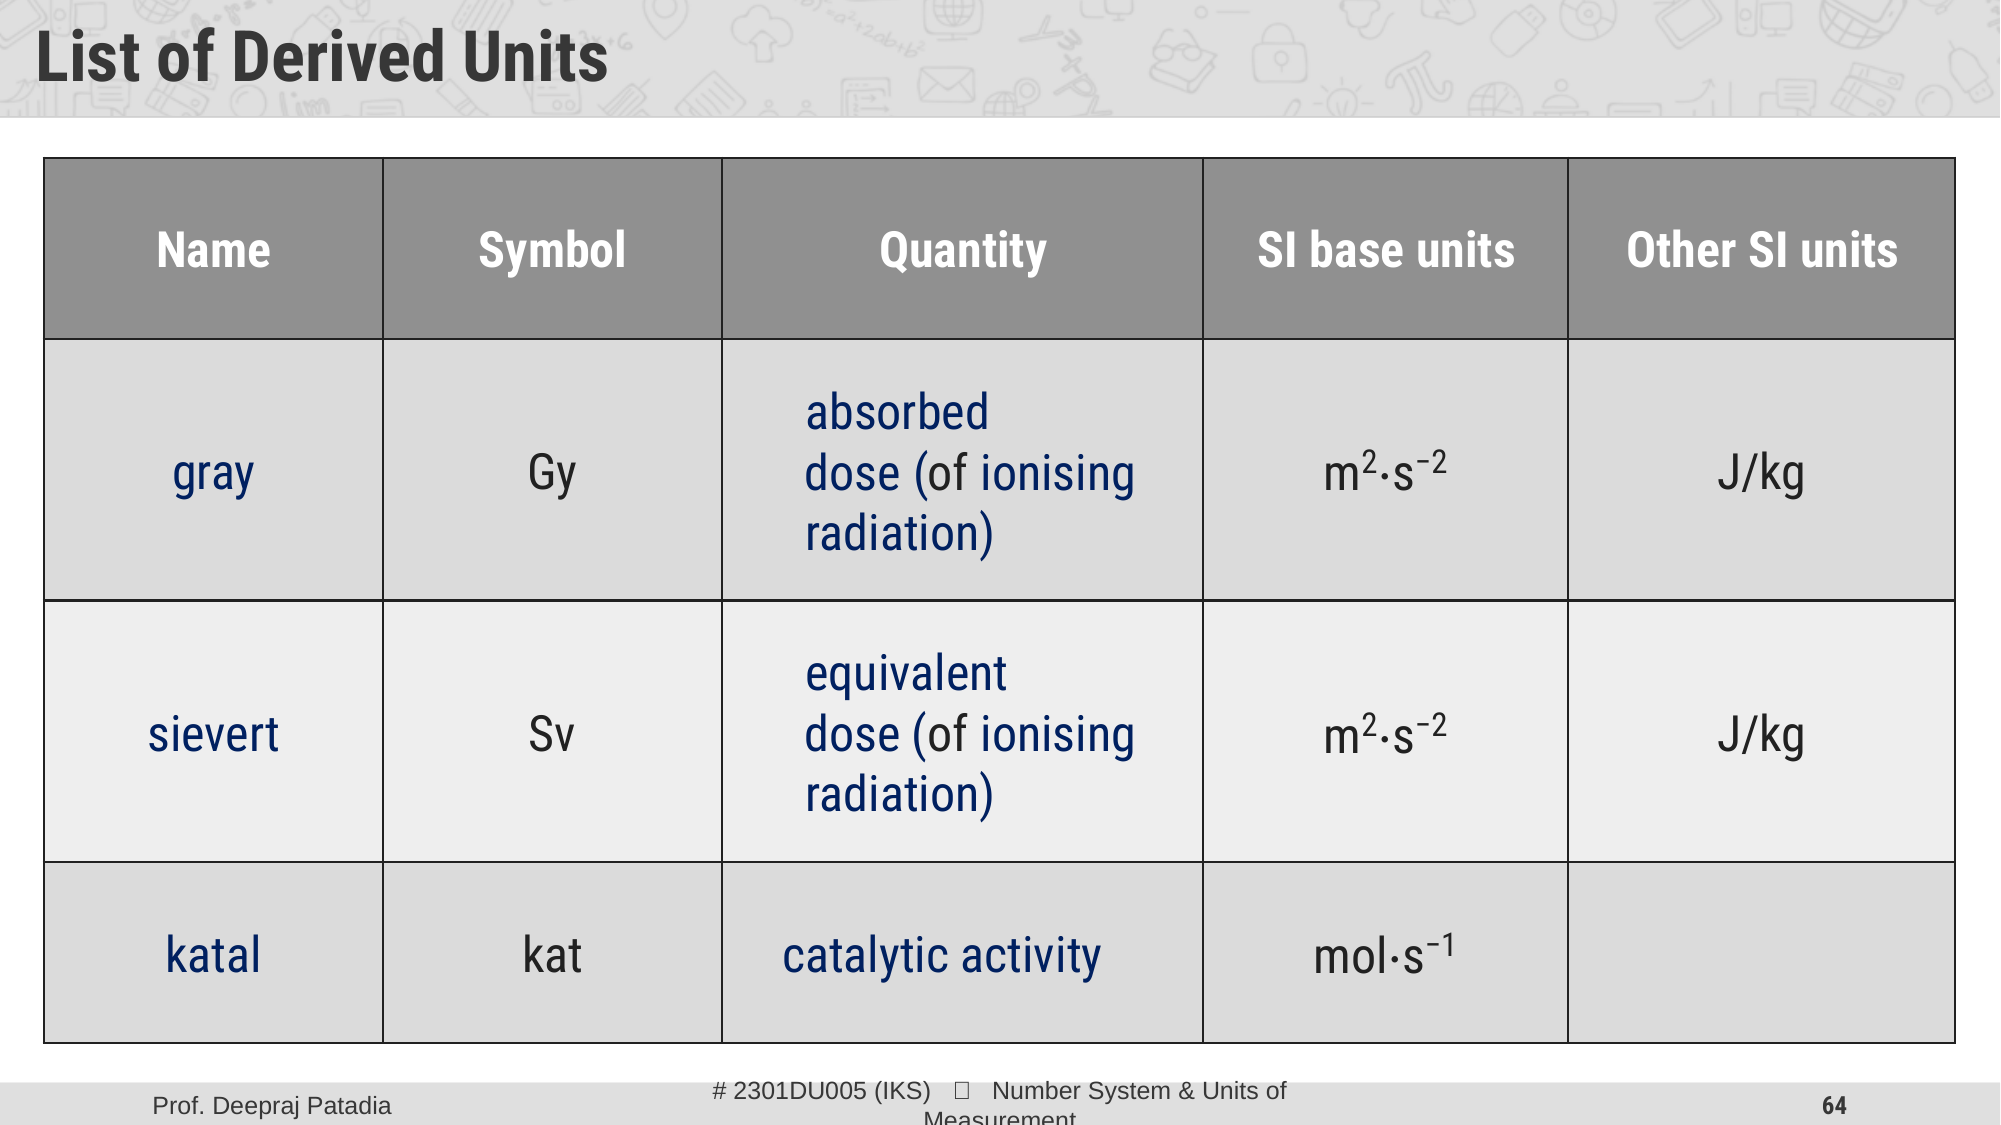

# List of Derived Units

Name
Symbol
Quantity
SI base units
Other SI units

absorbed
gray
Gy
J/kg
dose
(
of
ionising
m
2
⋅
s
−2
radiation
)
equivalent
sievert
Sv
dose
(
of
ionising
J/kg
m
2
⋅
s
−2
radiation
)
katal
kat
catalytic activity
mol
⋅
s
−1